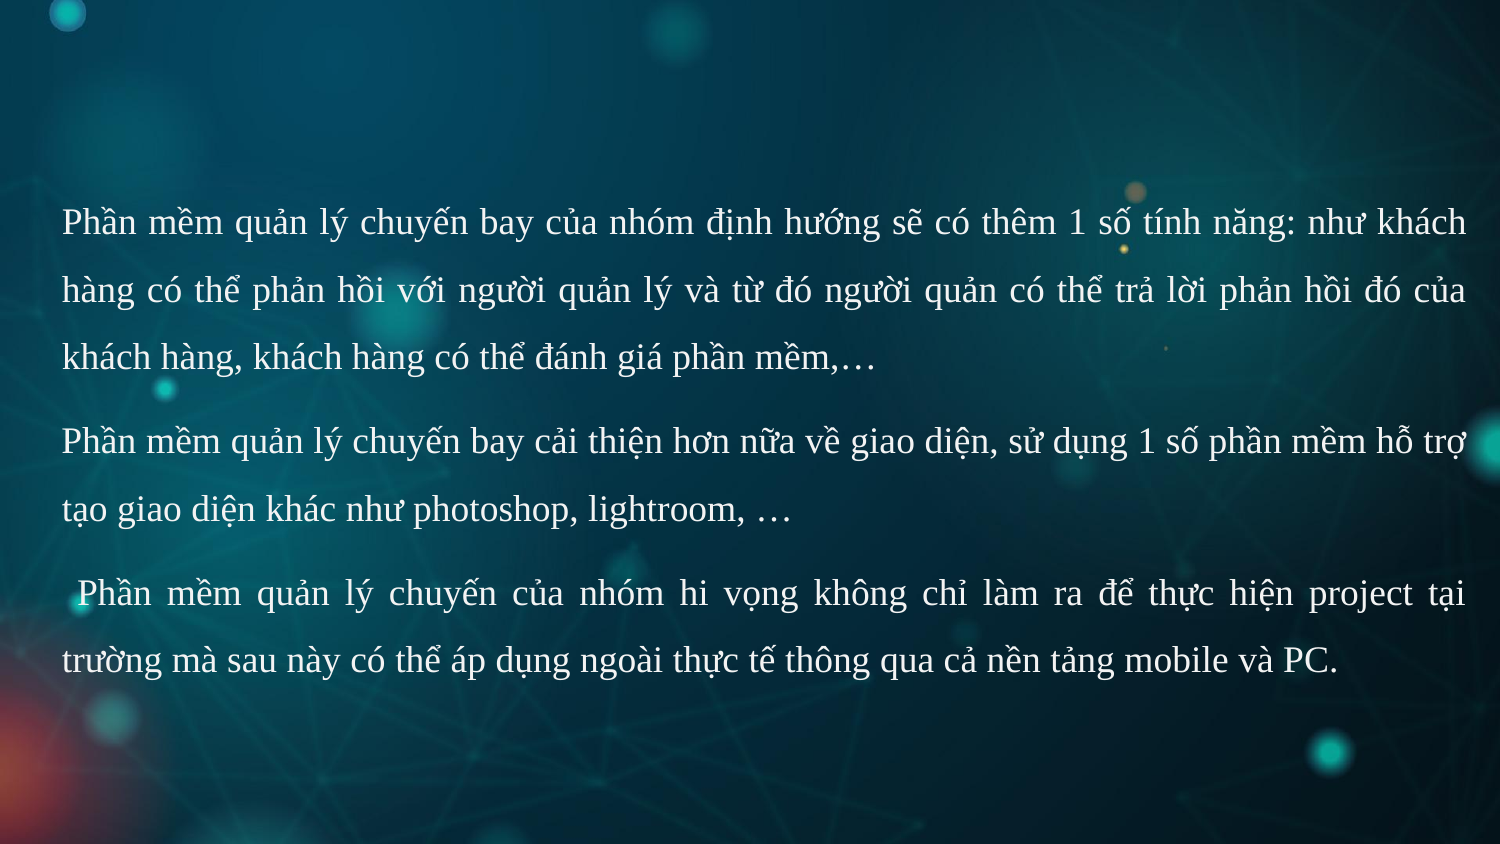

Phần mềm quản lý chuyến bay của nhóm định hướng sẽ có thêm 1 số tính năng: như khách hàng có thể phản hồi với người quản lý và từ đó người quản có thể trả lời phản hồi đó của khách hàng, khách hàng có thể đánh giá phần mềm,…
   Phần mềm quản lý chuyến bay cải thiện hơn nữa về giao diện, sử dụng 1 số phần mềm hỗ trợ tạo giao diện khác như photoshop, lightroom, …
   Phần mềm quản lý chuyến của nhóm hi vọng không chỉ làm ra để thực hiện project tại trường mà sau này có thể áp dụng ngoài thực tế thông qua cả nền tảng mobile và PC.